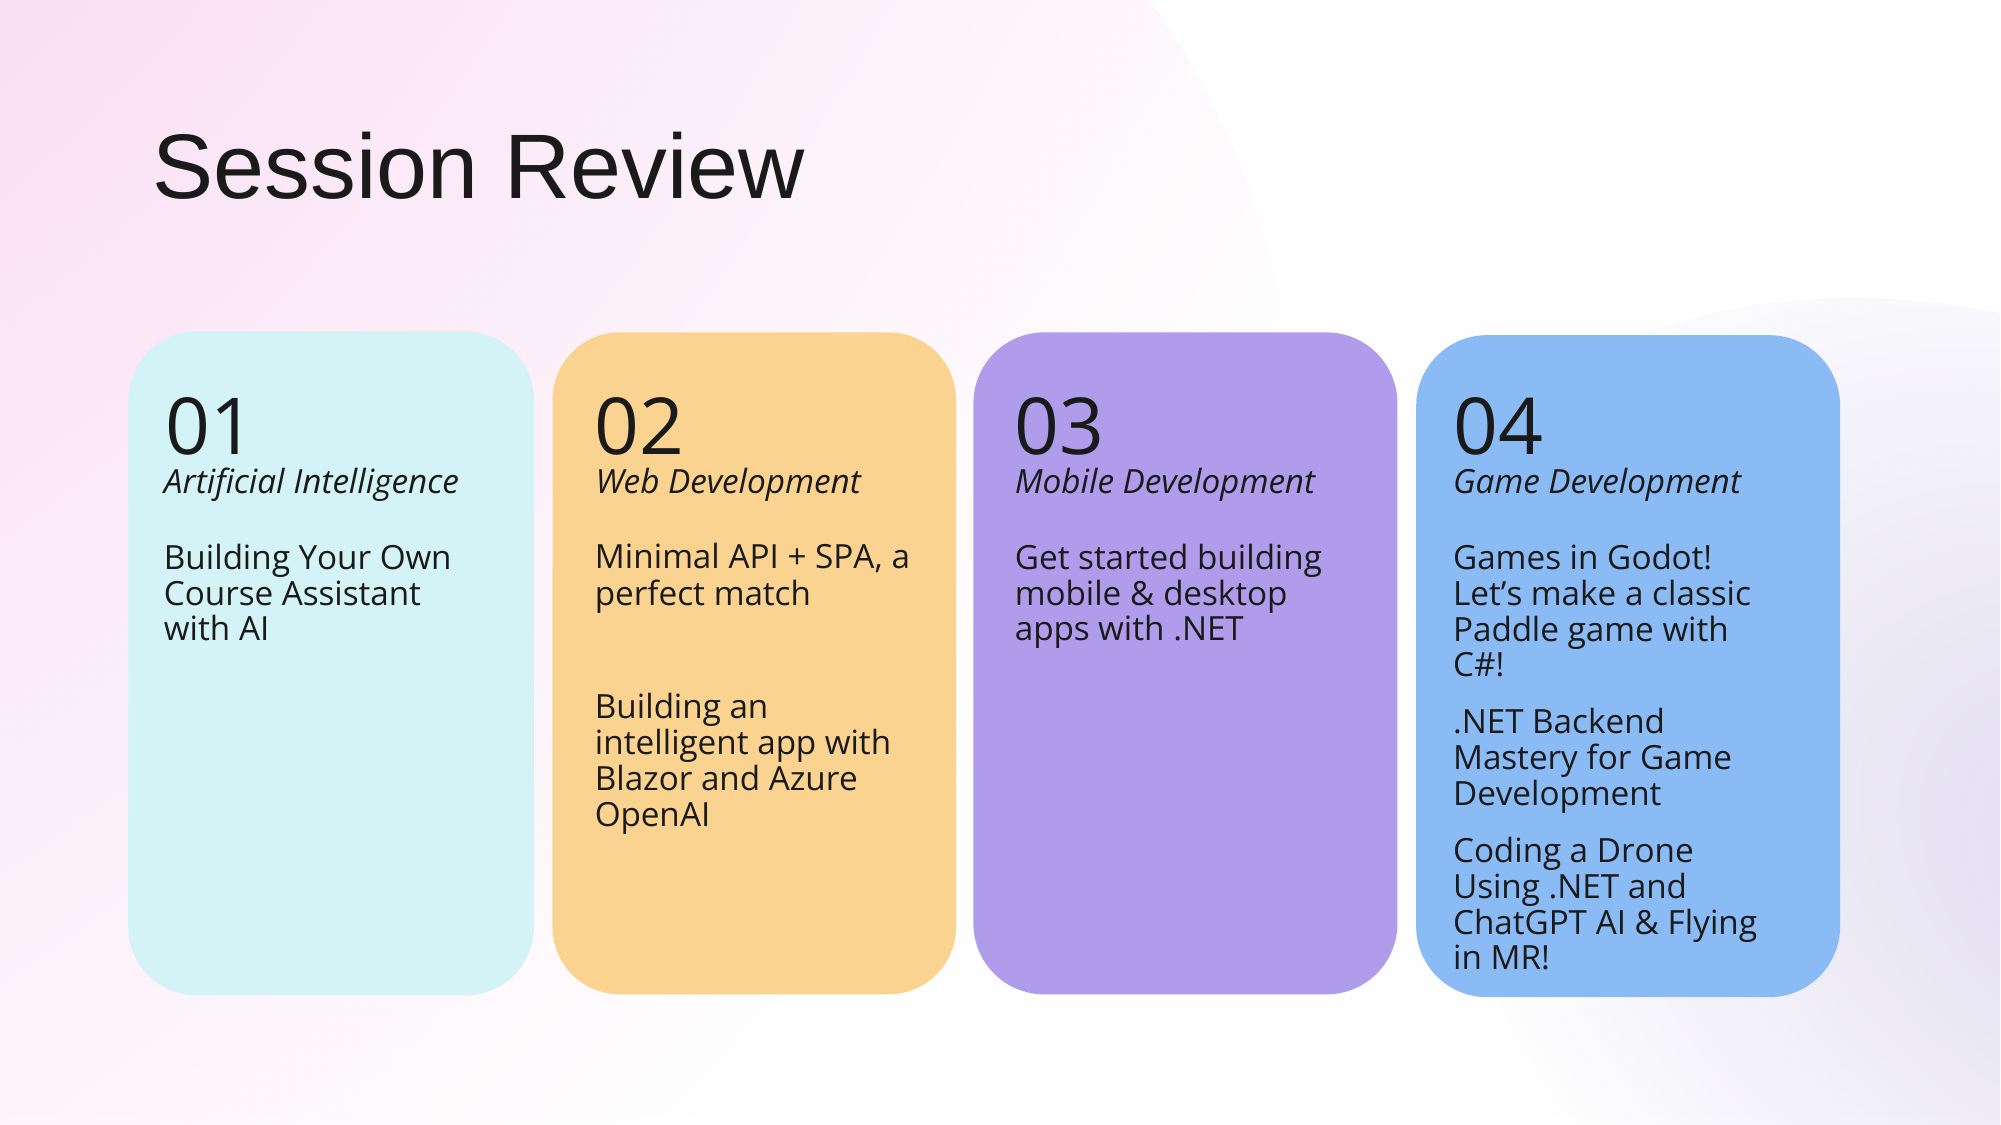

# Session Review

01
02
03
04
Artificial Intelligence
Web Development
Mobile Development
Game Development
Minimal API + SPA, a perfect match

Building an intelligent app with Blazor and Azure OpenAI

Get started building mobile & desktop apps with .NET
Games in Godot! Let’s make a classic Paddle game with C#!
.NET Backend Mastery for Game Development
Coding a Drone Using .NET and ChatGPT AI & Flying in MR!

Building Your Own Course Assistant with AI